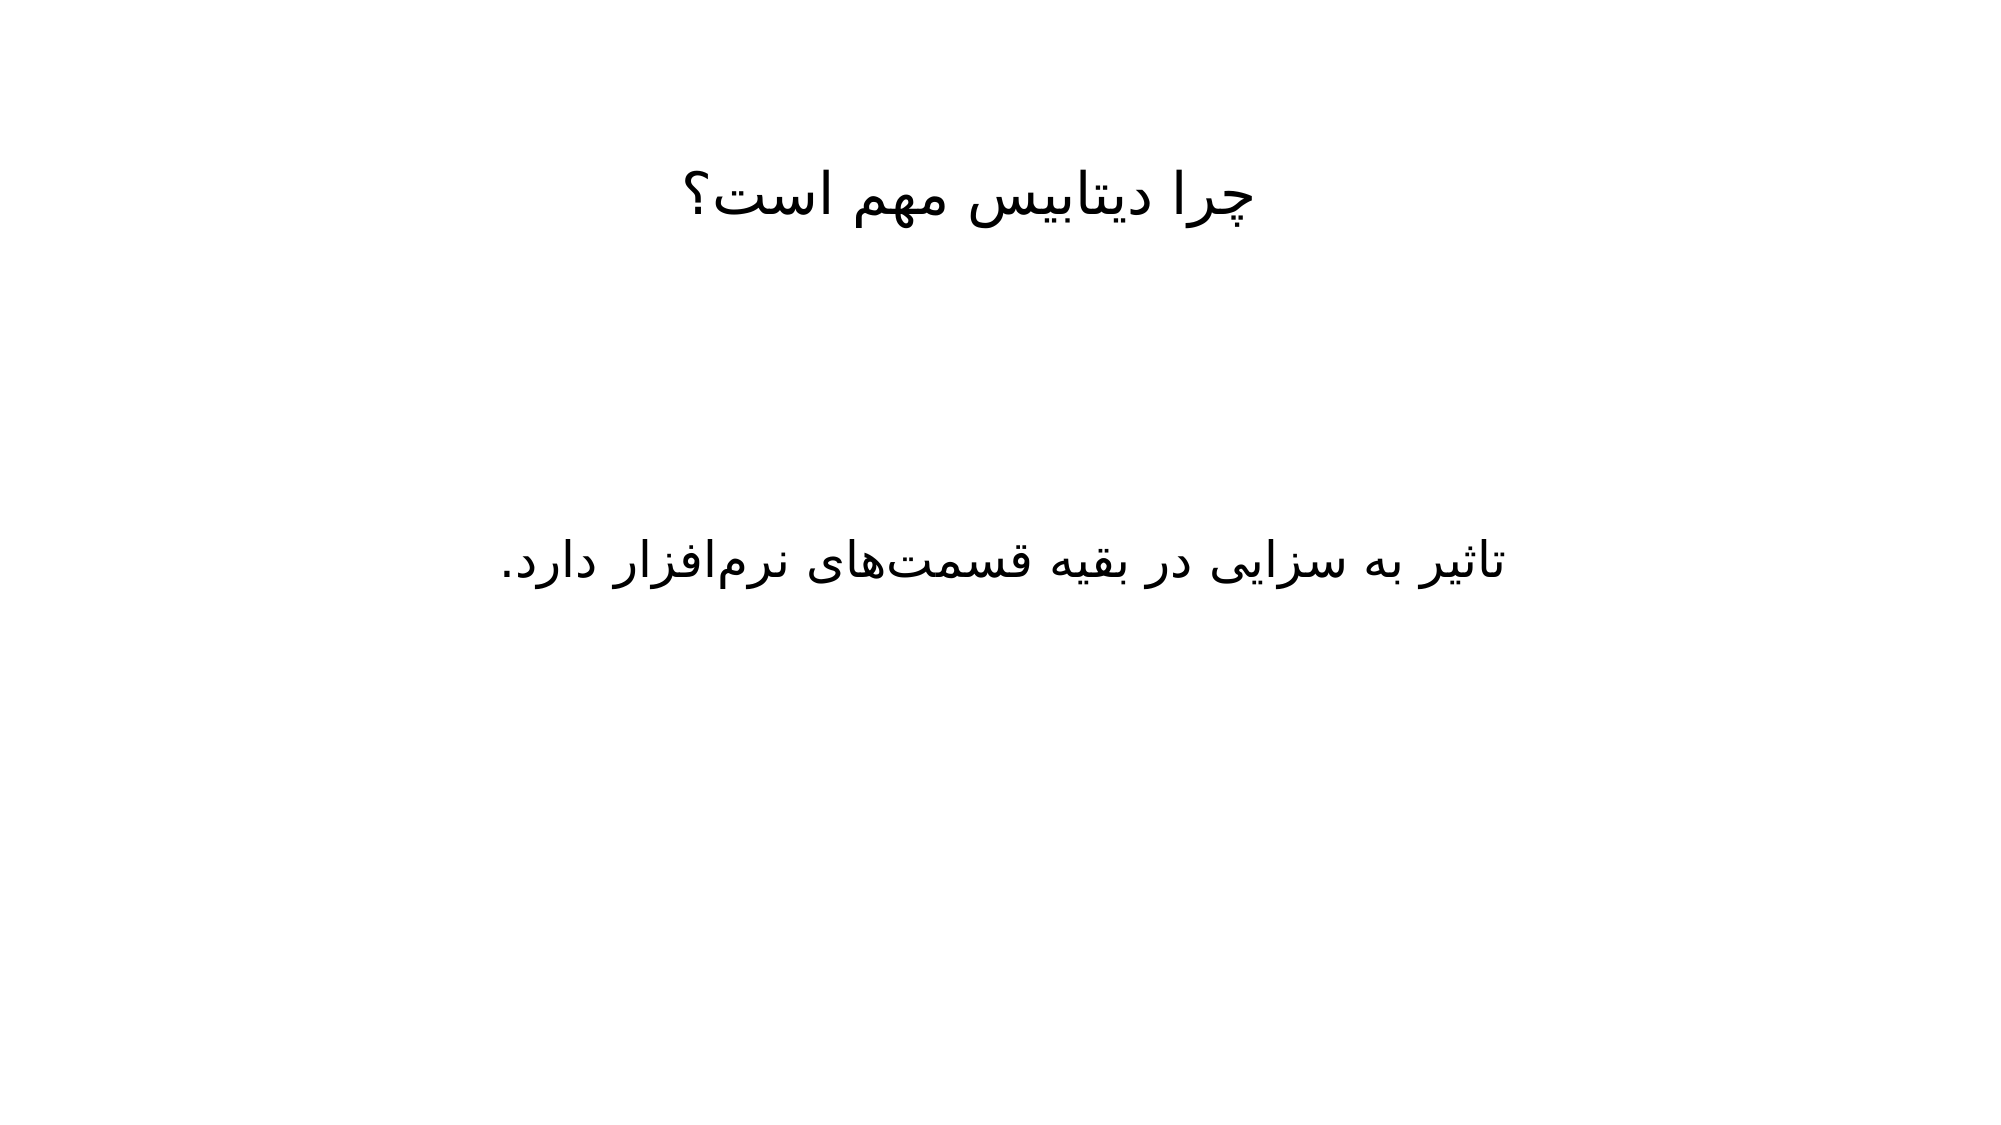

چرا دیتابیس مهم است؟
تاثیر به سزایی در بقیه قسمت‌های نرم‌افزار دارد.